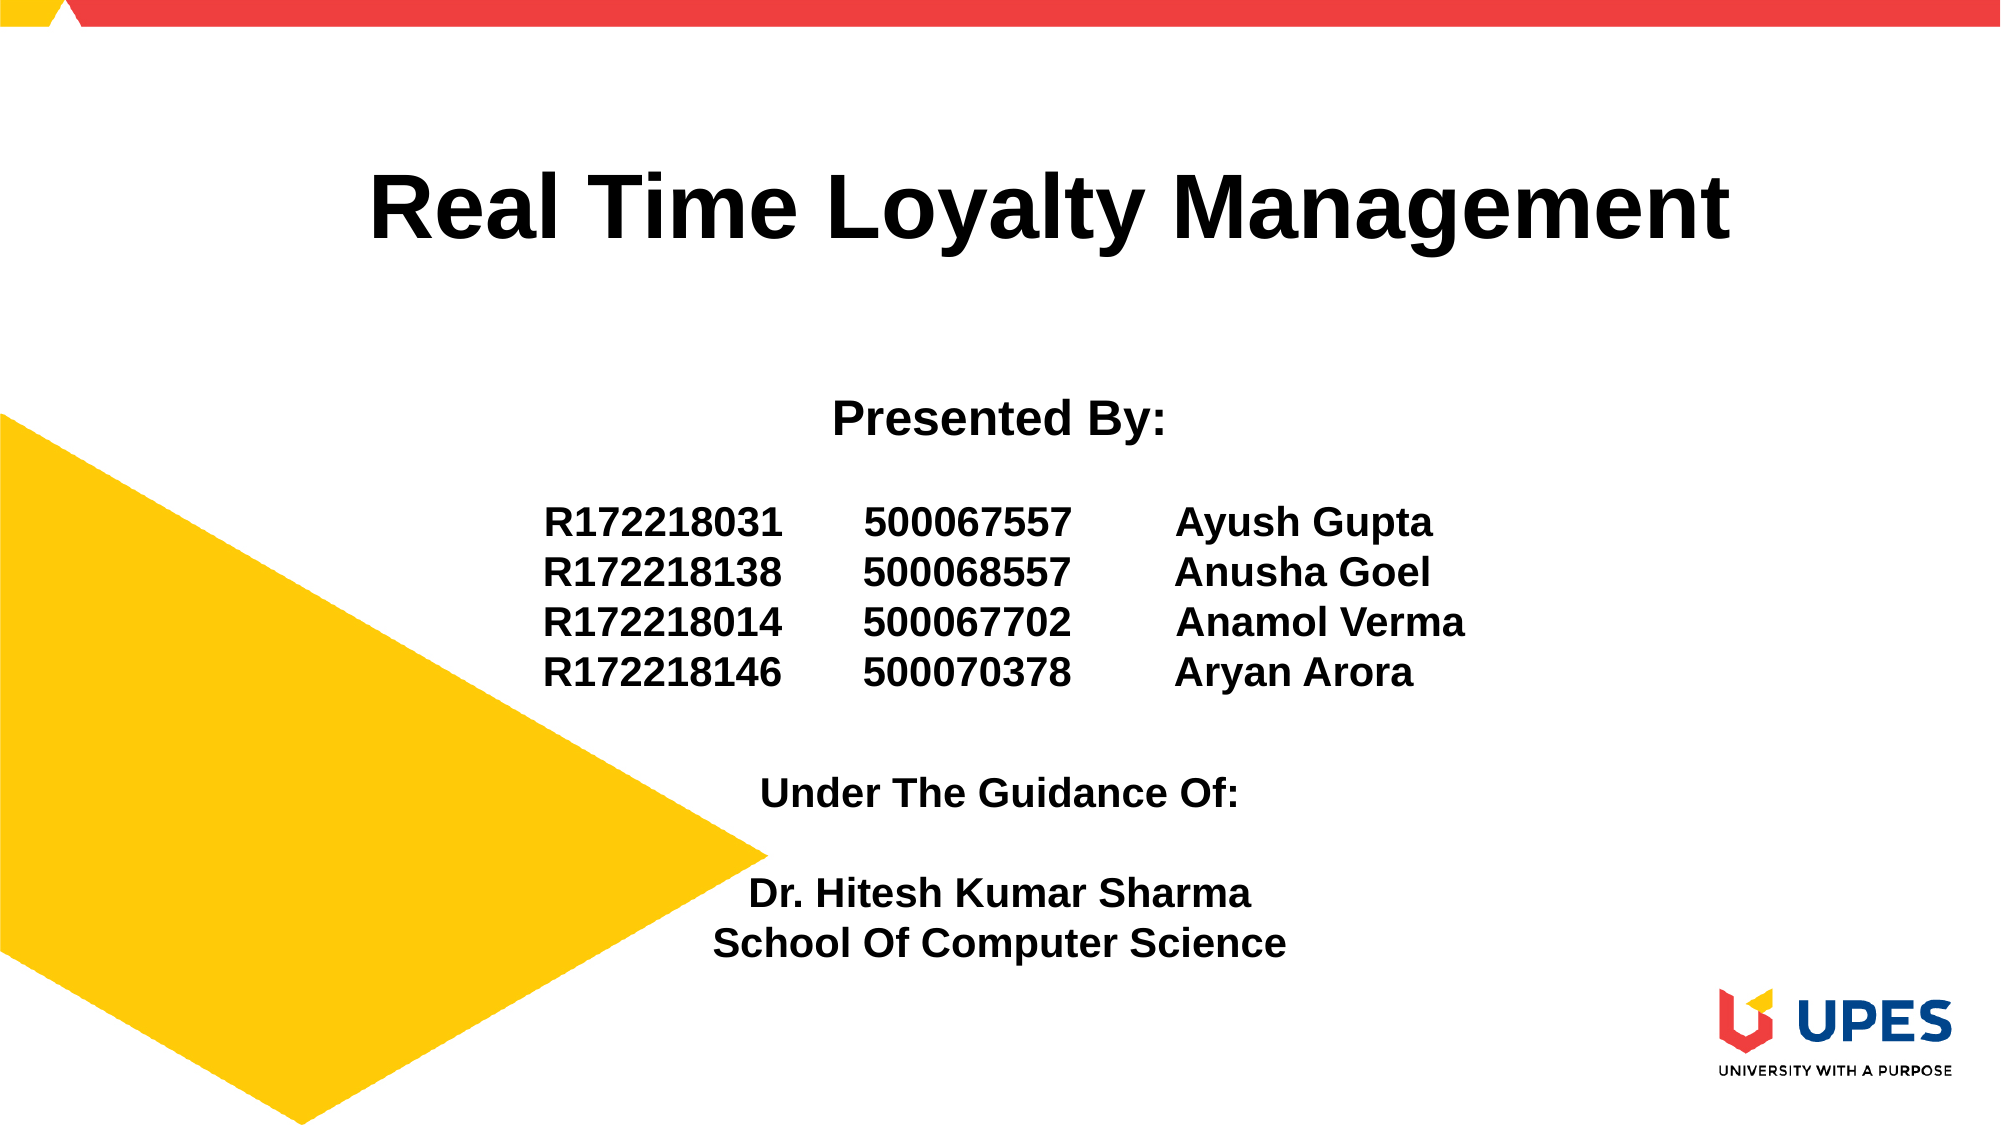

# Real Time Loyalty Management

Presented By:

              R172218031       500067557         Ayush Gupta
            R172218138       500068557         Anusha Goel
            R172218014       500067702         Anamol Verma
            R172218146       500070378         Aryan Arora

Under The Guidance Of:

Dr. Hitesh Kumar Sharma
School Of Computer Science